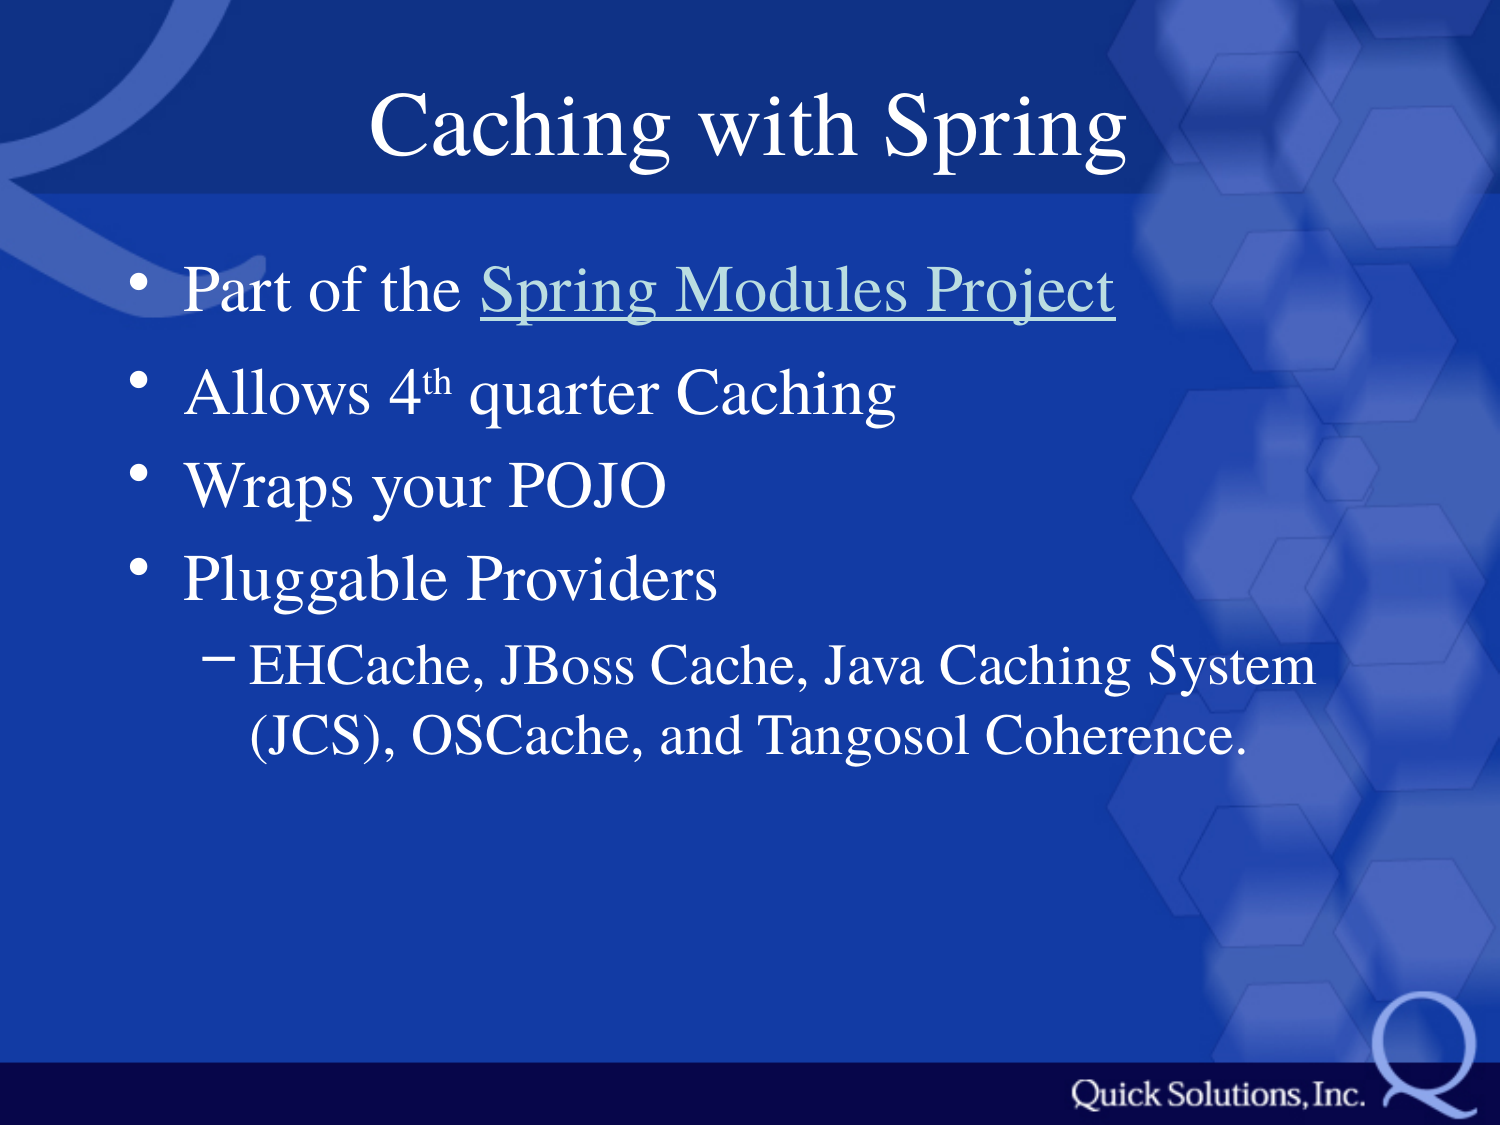

# Caching with Spring
Part of the Spring Modules Project
Allows 4th quarter Caching
Wraps your POJO
Pluggable Providers
EHCache, JBoss Cache, Java Caching System (JCS), OSCache, and Tangosol Coherence.